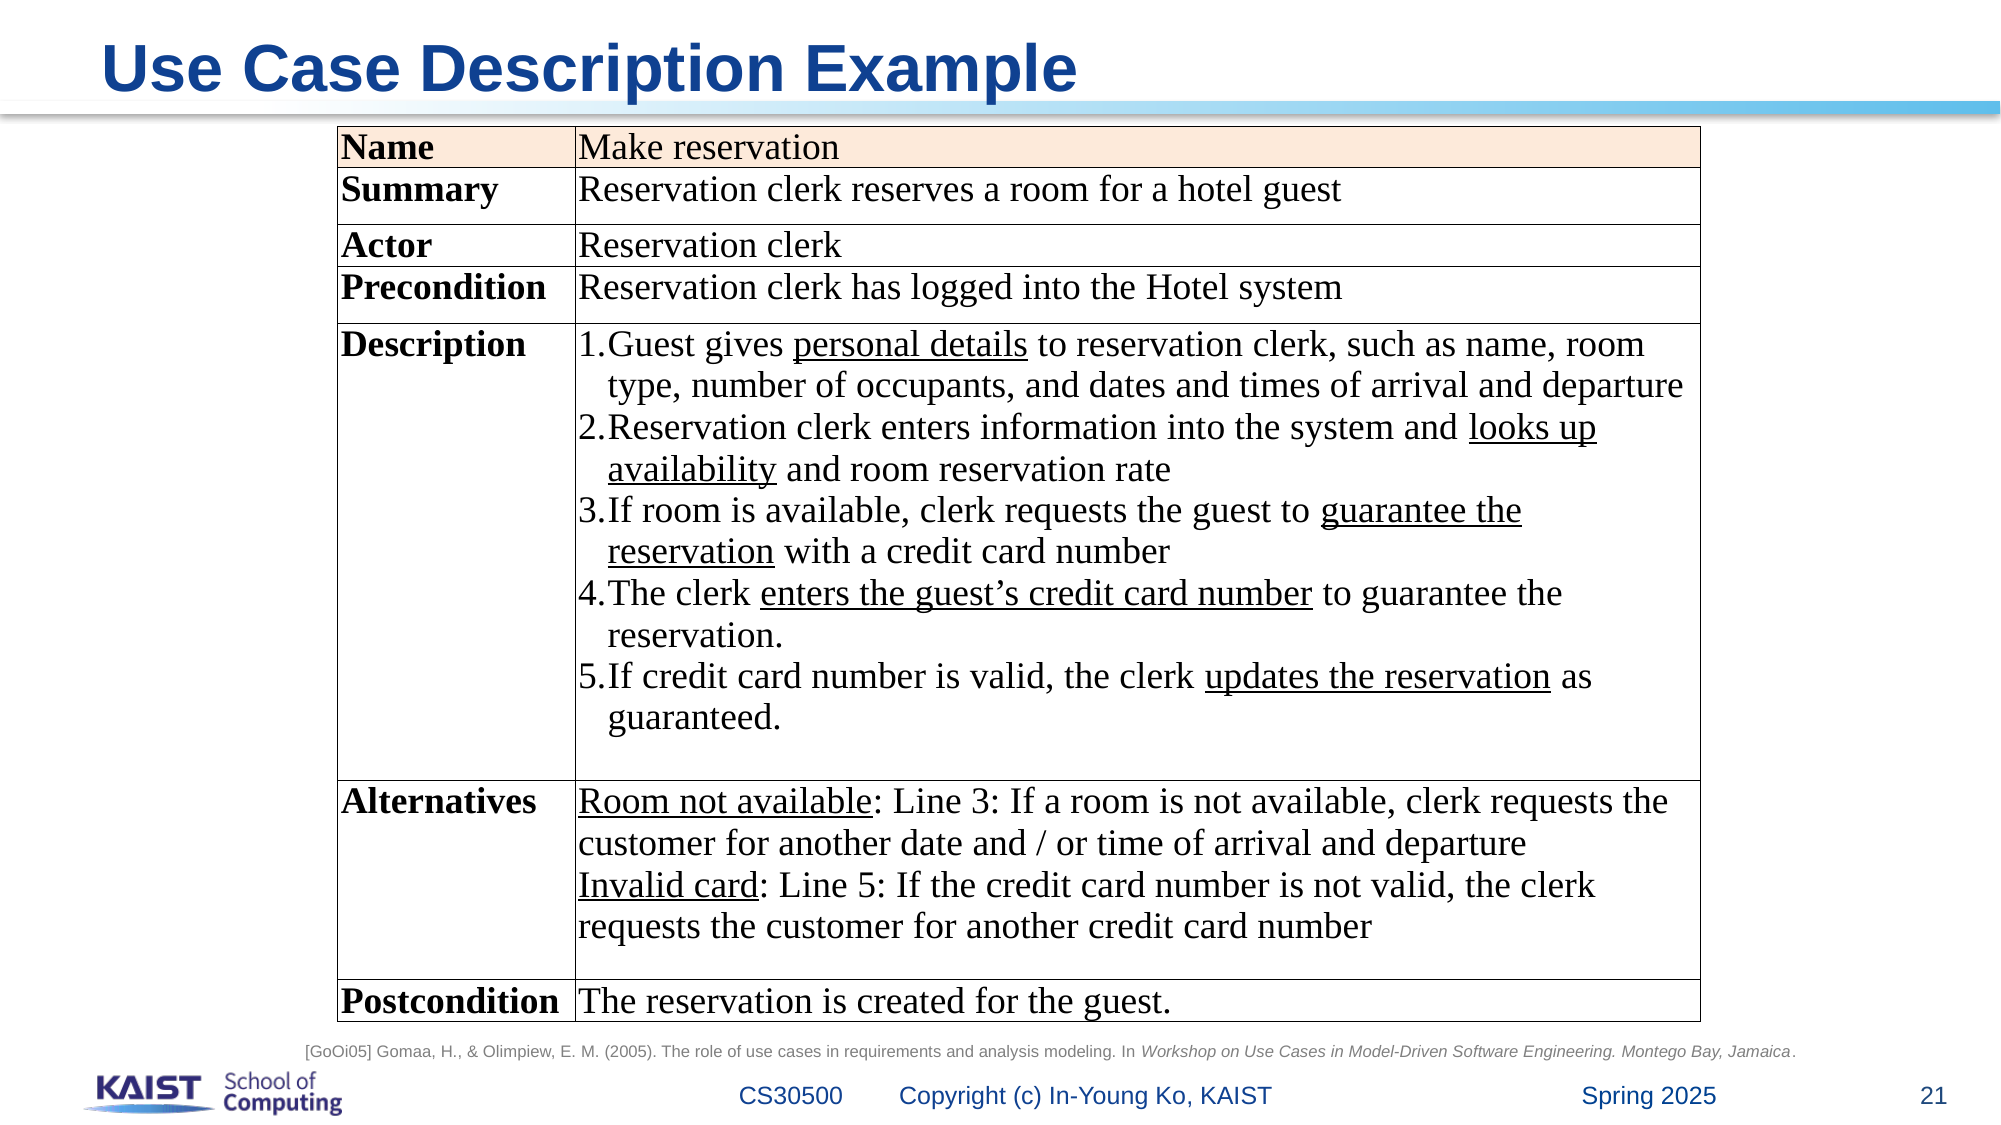

# Use Case Description Example
| Name | Make reservation |
| --- | --- |
| Summary | Reservation clerk reserves a room for a hotel guest |
| Actor | Reservation clerk |
| Precondition | Reservation clerk has logged into the Hotel system |
| Description | Guest gives personal details to reservation clerk, such as name, room type, number of occupants, and dates and times of arrival and departure Reservation clerk enters information into the system and looks up availability and room reservation rate If room is available, clerk requests the guest to guarantee the reservation with a credit card number The clerk enters the guest’s credit card number to guarantee the reservation. If credit card number is valid, the clerk updates the reservation as guaranteed. |
| Alternatives | Room not available: Line 3: If a room is not available, clerk requests the customer for another date and / or time of arrival and departure Invalid card: Line 5: If the credit card number is not valid, the clerk requests the customer for another credit card number |
| Postcondition | The reservation is created for the guest. |
[GoOi05] Gomaa, H., & Olimpiew, E. M. (2005). The role of use cases in requirements and analysis modeling. In Workshop on Use Cases in Model-Driven Software Engineering. Montego Bay, Jamaica.
Spring 2025
CS30500        Copyright (c) In-Young Ko, KAIST
21